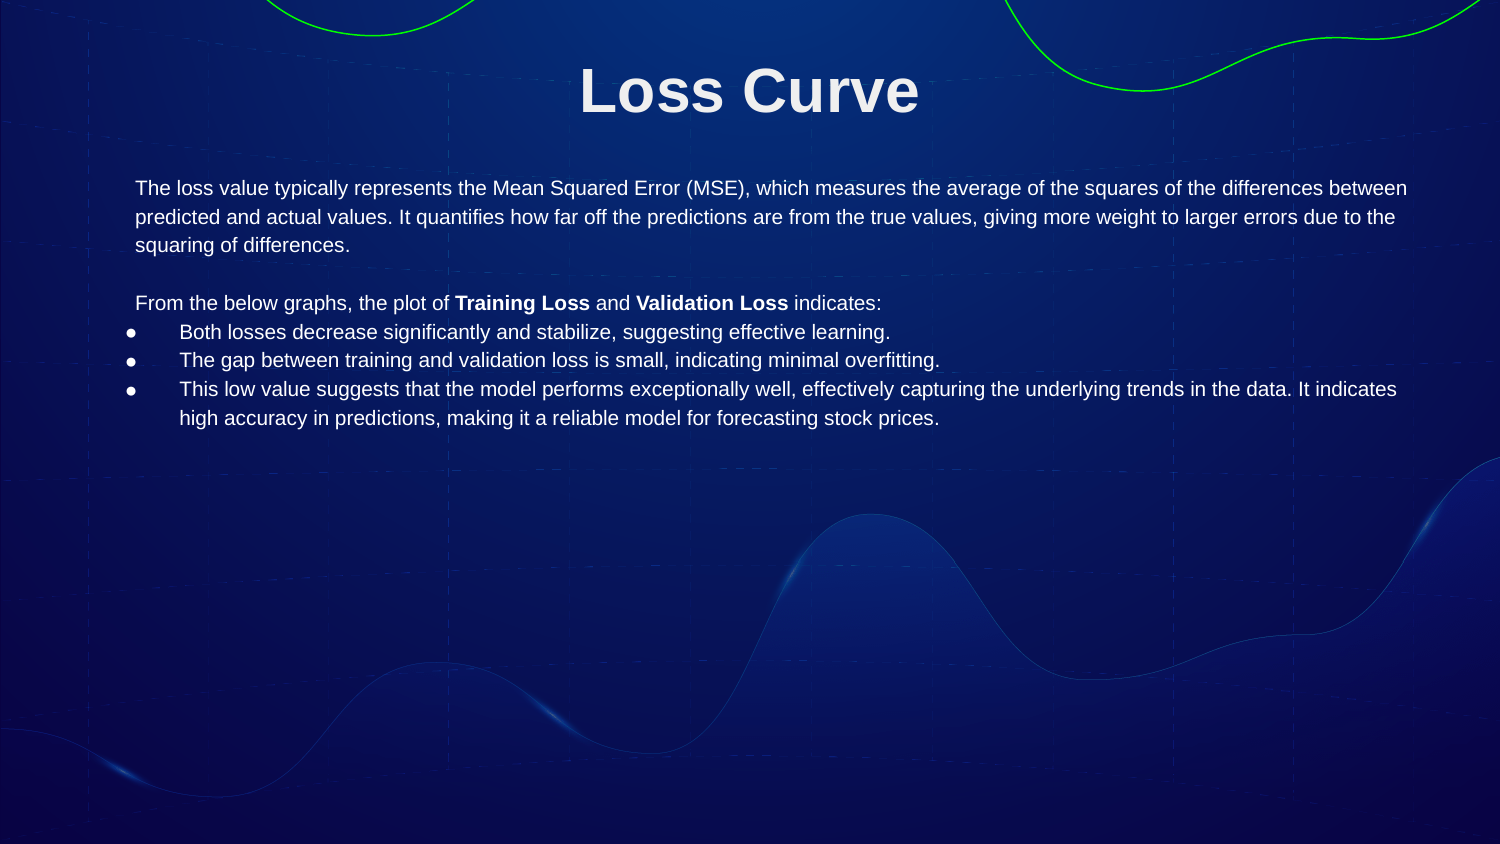

# Loss Curve

The loss value typically represents the Mean Squared Error (MSE), which measures the average of the squares of the differences between predicted and actual values. It quantifies how far off the predictions are from the true values, giving more weight to larger errors due to the squaring of differences.

From the below graphs, the plot of Training Loss and Validation Loss indicates:
Both losses decrease significantly and stabilize, suggesting effective learning.
The gap between training and validation loss is small, indicating minimal overfitting.
This low value suggests that the model performs exceptionally well, effectively capturing the underlying trends in the data. It indicates high accuracy in predictions, making it a reliable model for forecasting stock prices.